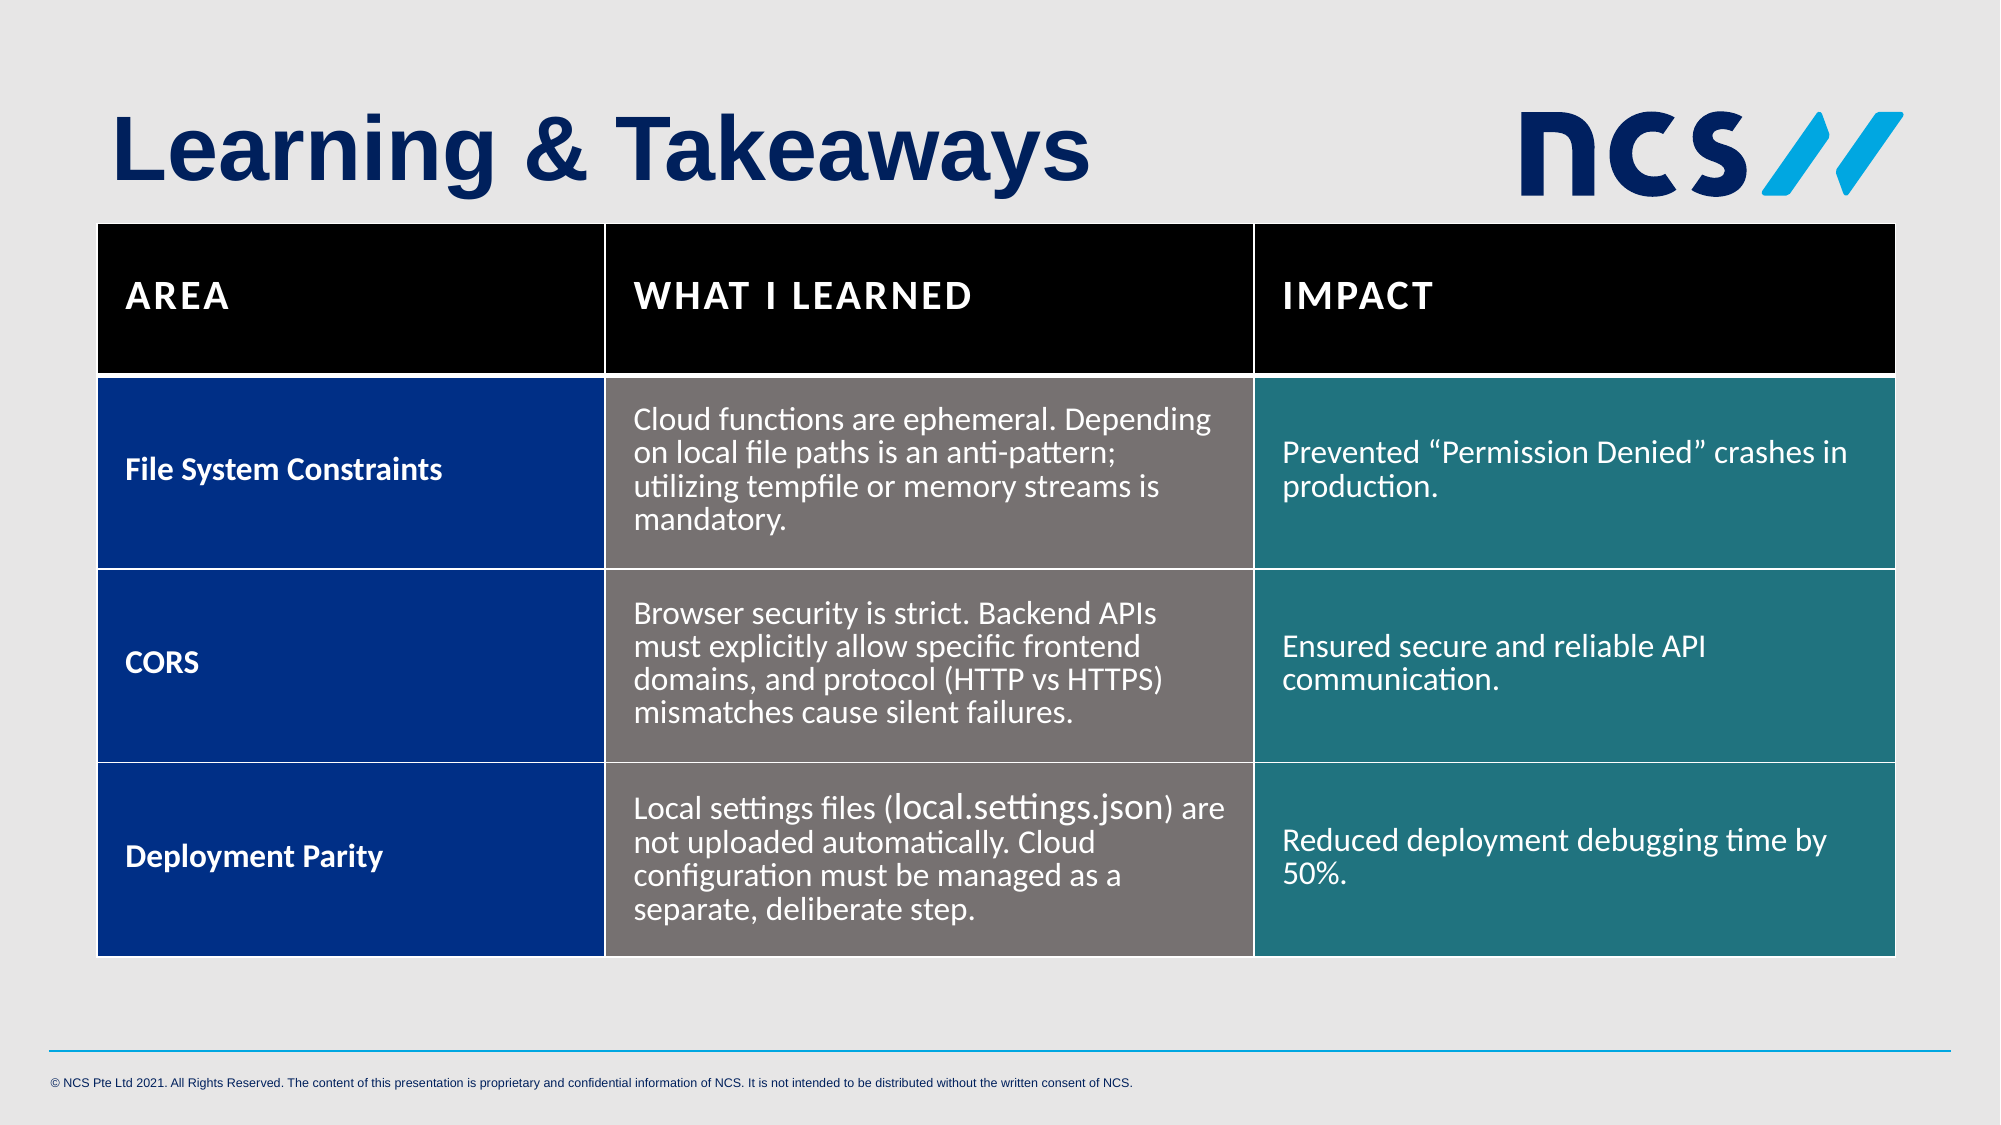

Learning & Takeaways
| Area | What I Learned | Impact |
| --- | --- | --- |
| File System Constraints | Cloud functions are ephemeral. Depending on local file paths is an anti-pattern; utilizing tempfile or memory streams is mandatory. | Prevented “Permission Denied” crashes in production. |
| CORS | Browser security is strict. Backend APIs must explicitly allow specific frontend domains, and protocol (HTTP vs HTTPS) mismatches cause silent failures. | Ensured secure and reliable API communication. |
| Deployment Parity | Local settings files (local.settings.json) are not uploaded automatically. Cloud configuration must be managed as a separate, deliberate step. | Reduced deployment debugging time by 50%. |